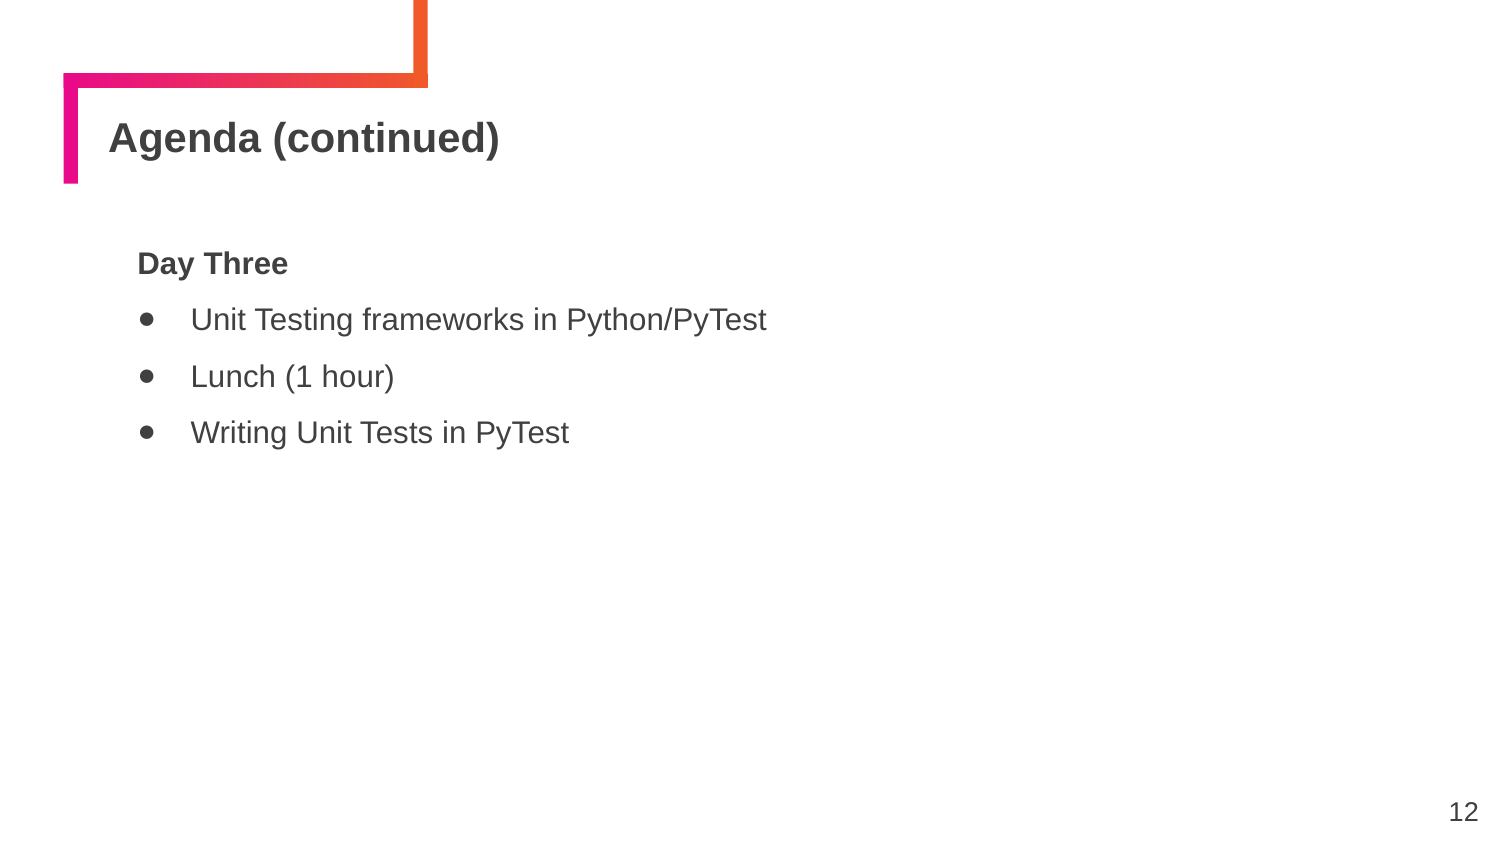

# Agenda (continued)
Day Three
Unit Testing frameworks in Python/PyTest
Lunch (1 hour)
Writing Unit Tests in PyTest
12